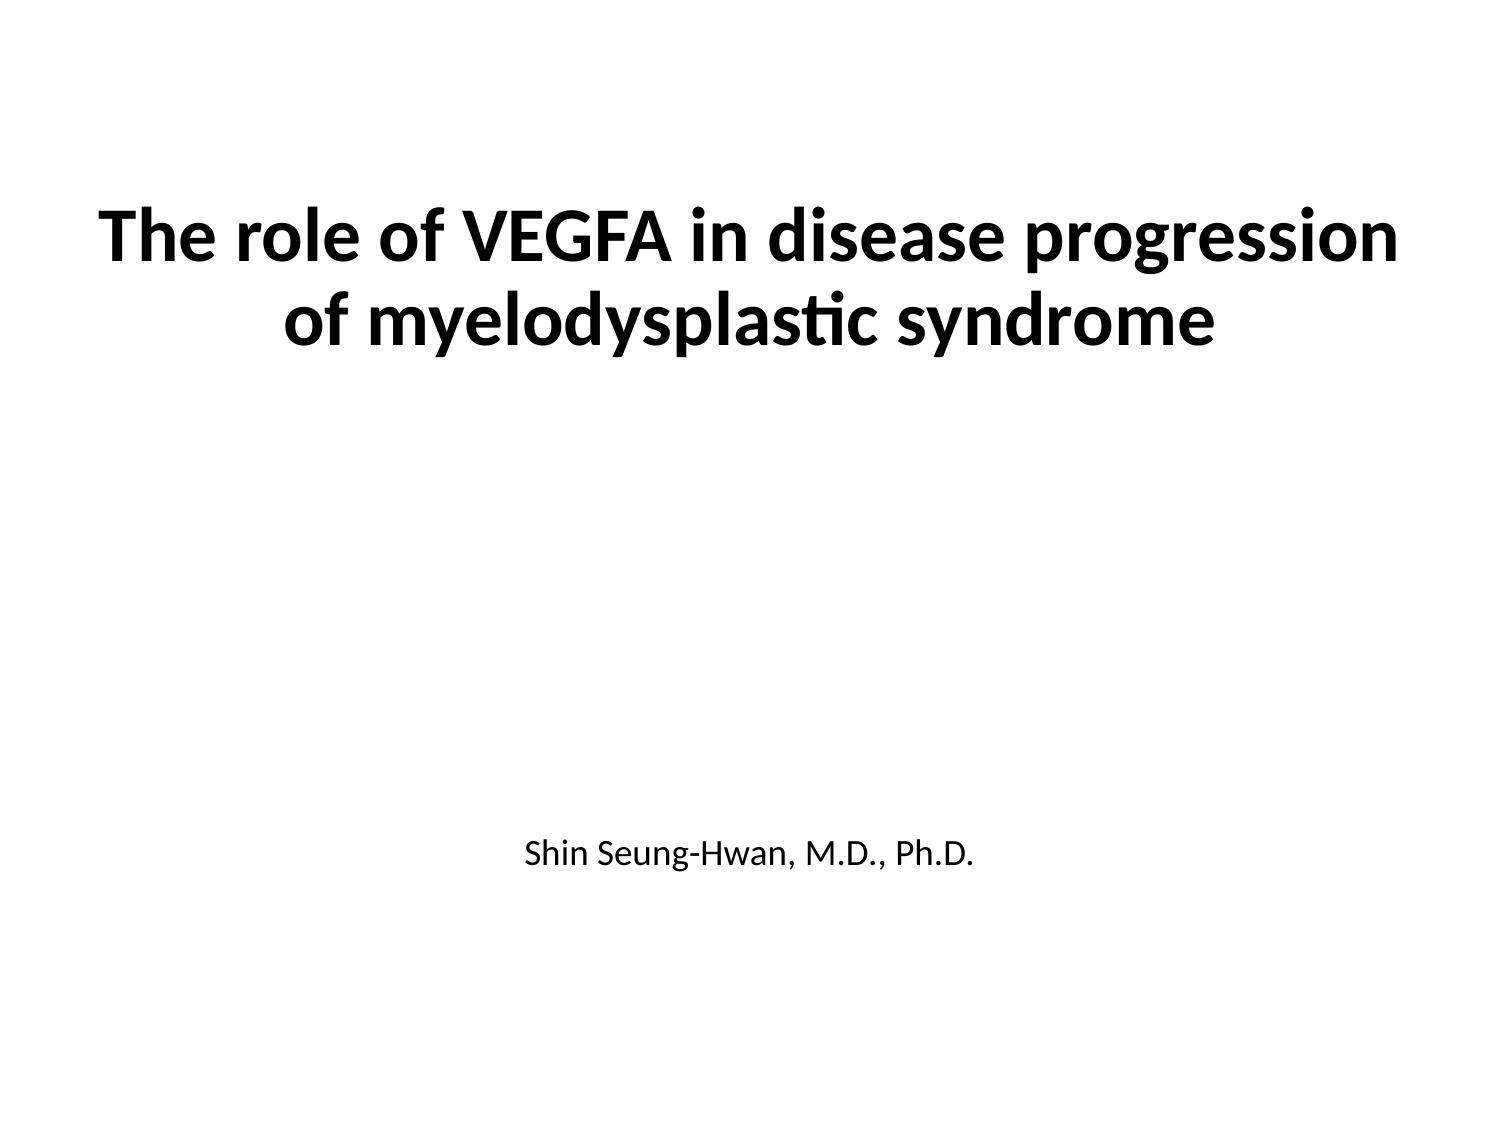

# The role of VEGFA in disease progression of myelodysplastic syndrome
Shin Seung-Hwan, M.D., Ph.D.